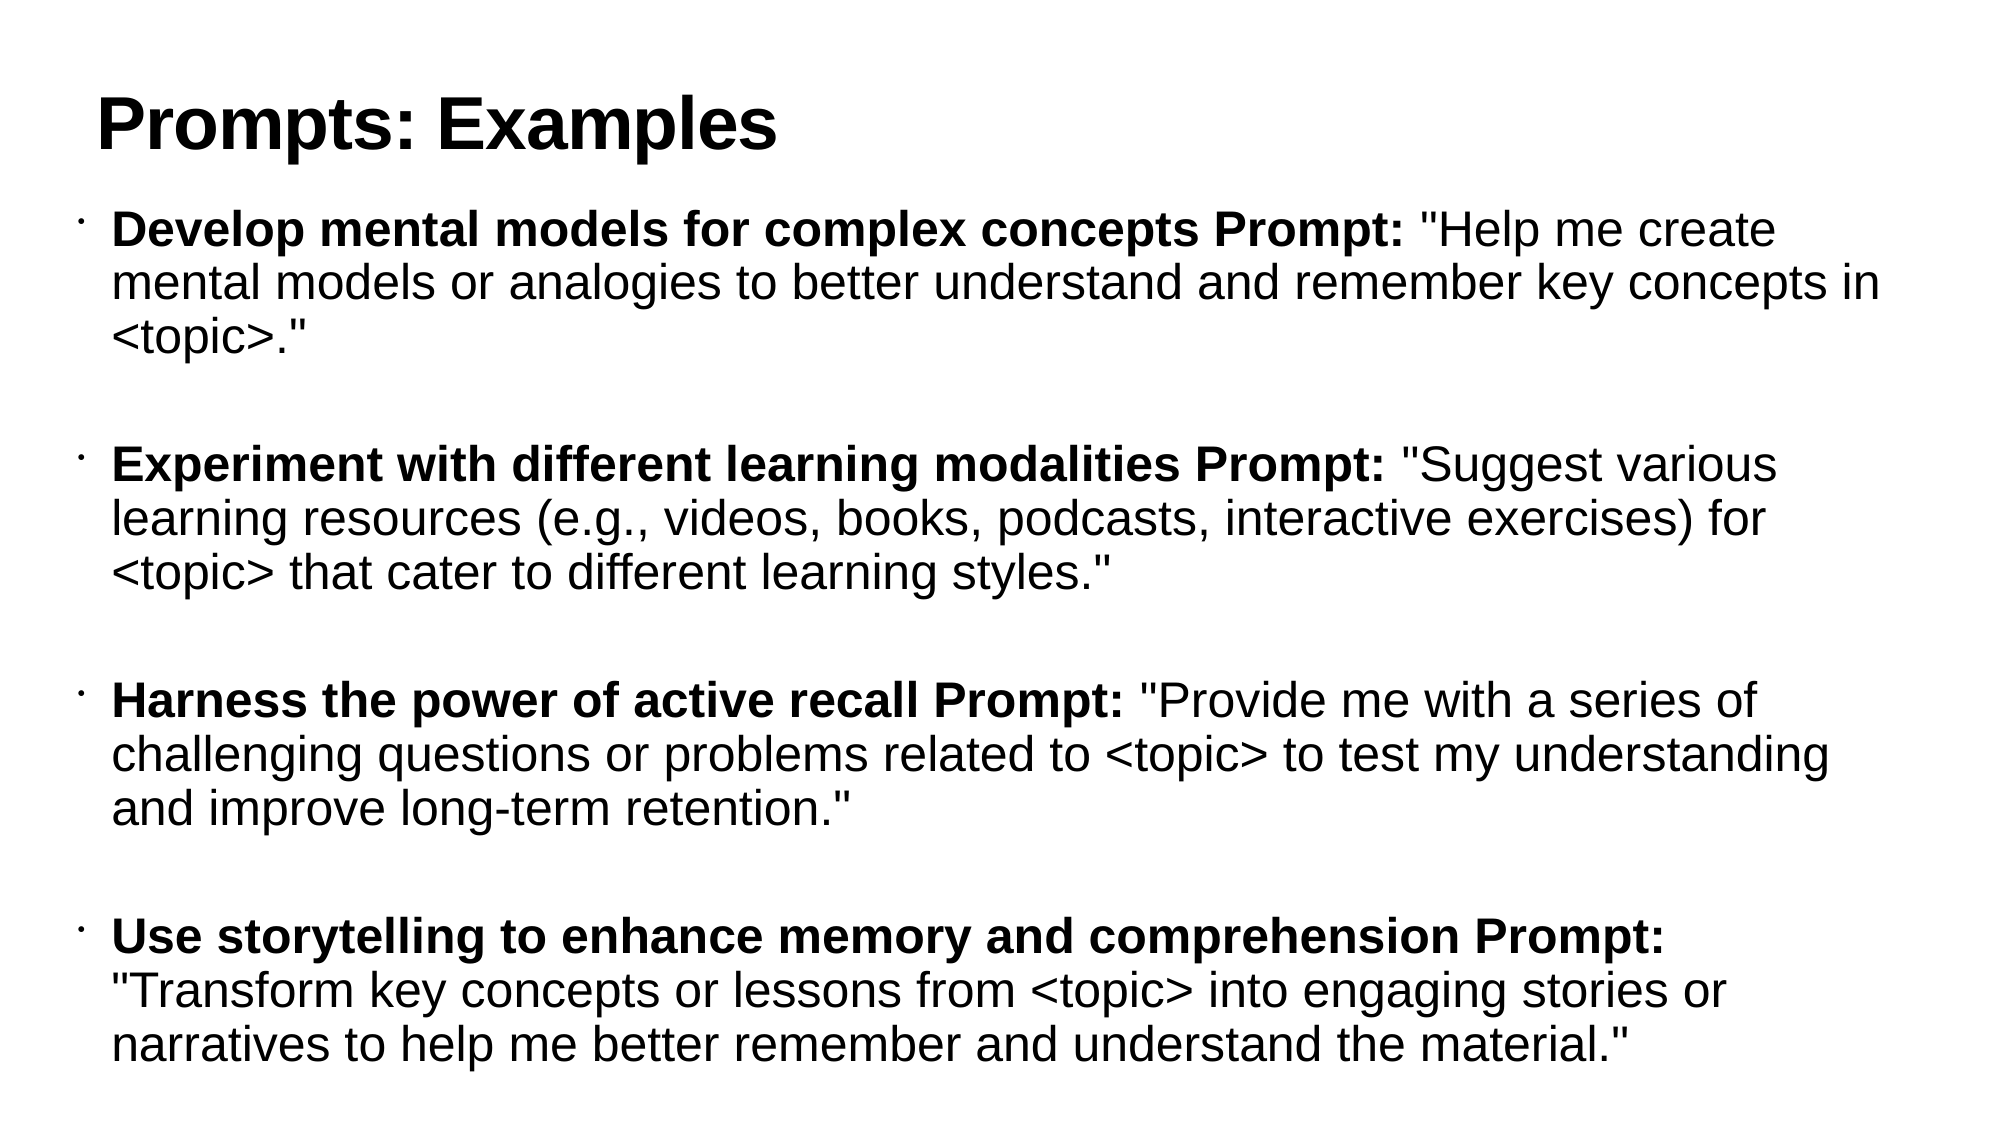

# Prompts: Examples
Develop mental models for complex concepts Prompt: "Help me create mental models or analogies to better understand and remember key concepts in <topic>."

Experiment with different learning modalities Prompt: "Suggest various learning resources (e.g., videos, books, podcasts, interactive exercises) for <topic> that cater to different learning styles."

Harness the power of active recall Prompt: "Provide me with a series of challenging questions or problems related to <topic> to test my understanding and improve long-term retention."

Use storytelling to enhance memory and comprehension Prompt: "Transform key concepts or lessons from <topic> into engaging stories or narratives to help me better remember and understand the material."